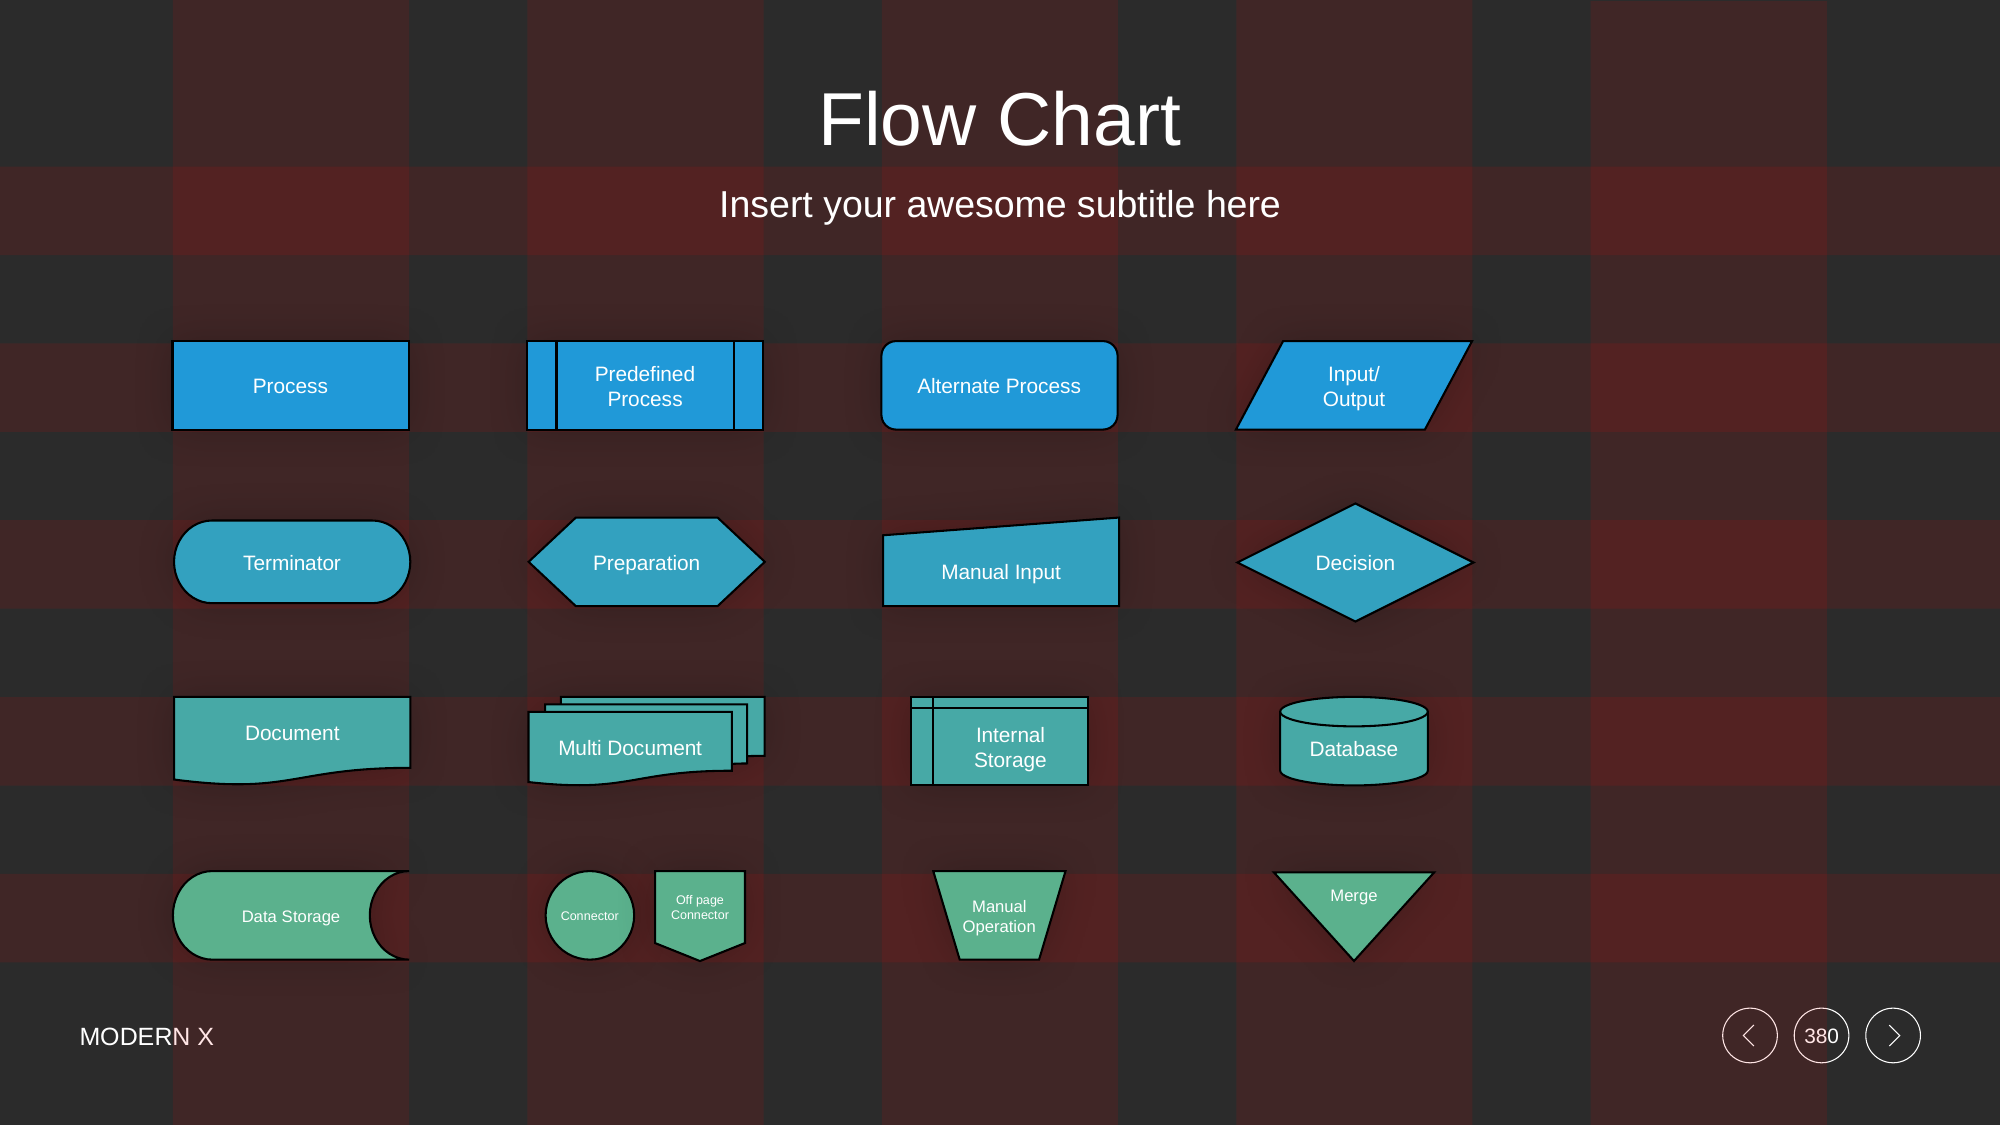

# Flow Chart
Insert your awesome subtitle here
Process
Predefined Process
Alternate Process
Input/
Output
Decision
Preparation
Manual Input
Terminator
Document
Multi Document
Internal Storage
Database
Connector
Off page Connector
Manual Operation
Data Storage
Merge